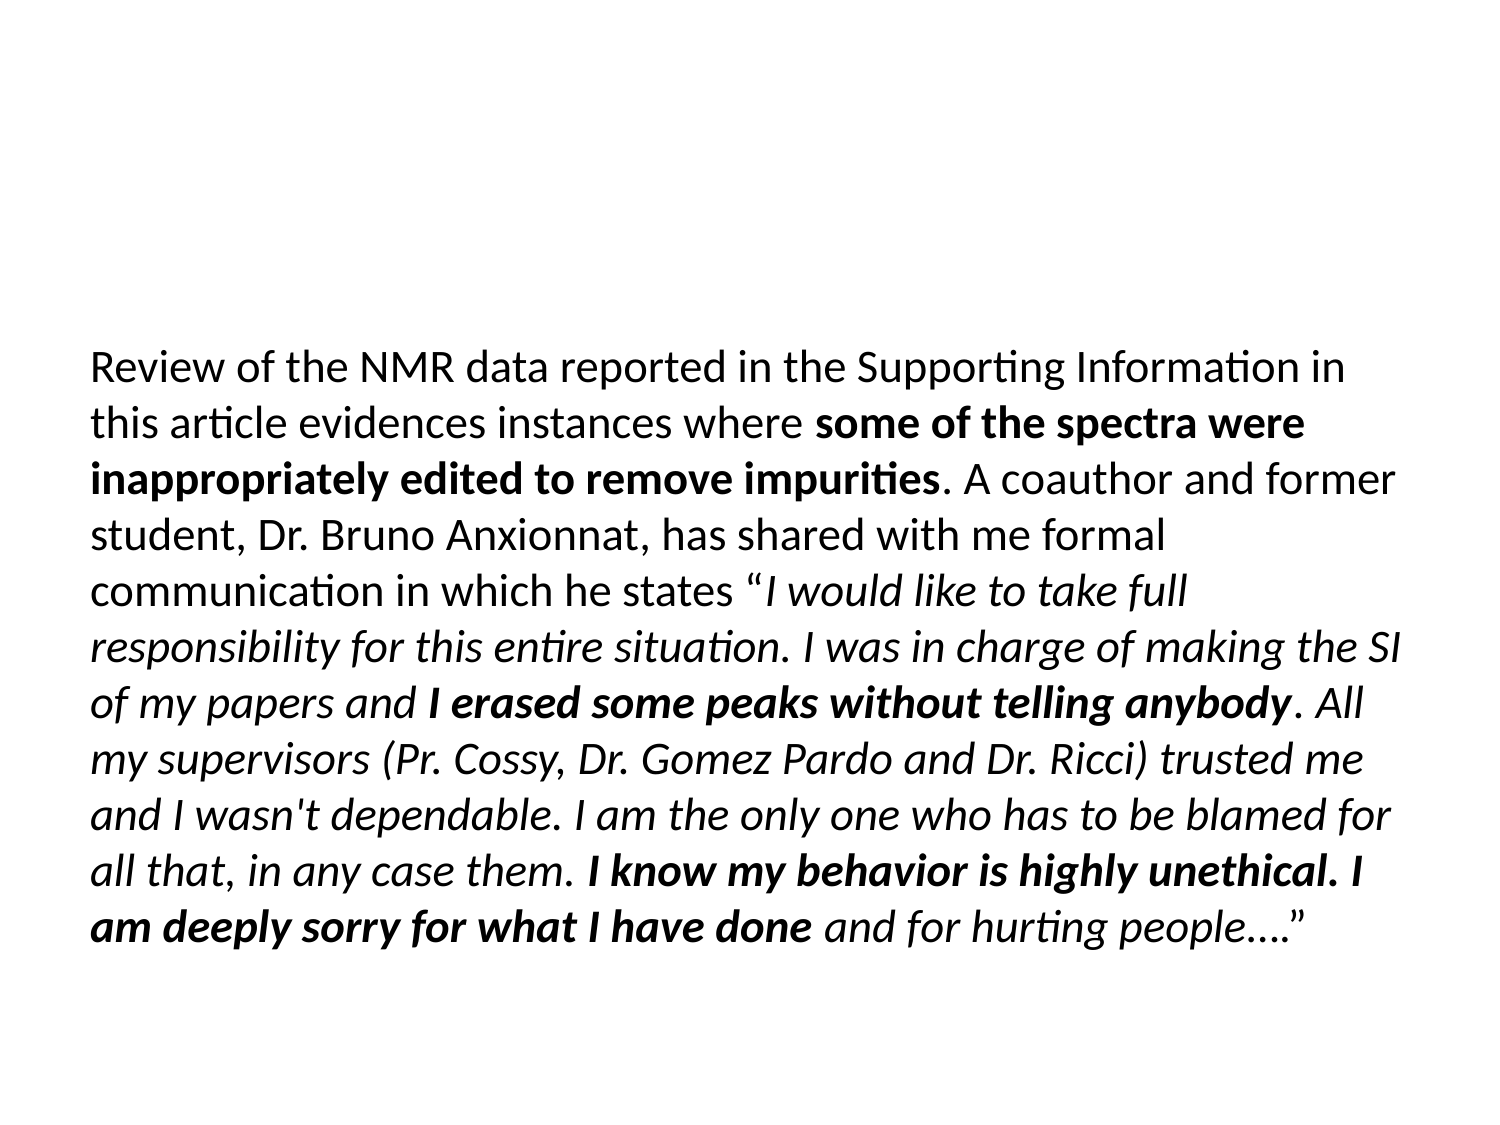

Review of the NMR data reported in the Supporting Information in this article evidences instances where some of the spectra were inappropriately edited to remove impurities. A coauthor and former student, Dr. Bruno Anxionnat, has shared with me formal communication in which he states “I would like to take full responsibility for this entire situation. I was in charge of making the SI of my papers and I erased some peaks without telling anybody. All my supervisors (Pr. Cossy, Dr. Gomez Pardo and Dr. Ricci) trusted me and I wasn't dependable. I am the only one who has to be blamed for all that, in any case them. I know my behavior is highly unethical. I am deeply sorry for what I have done and for hurting people….”